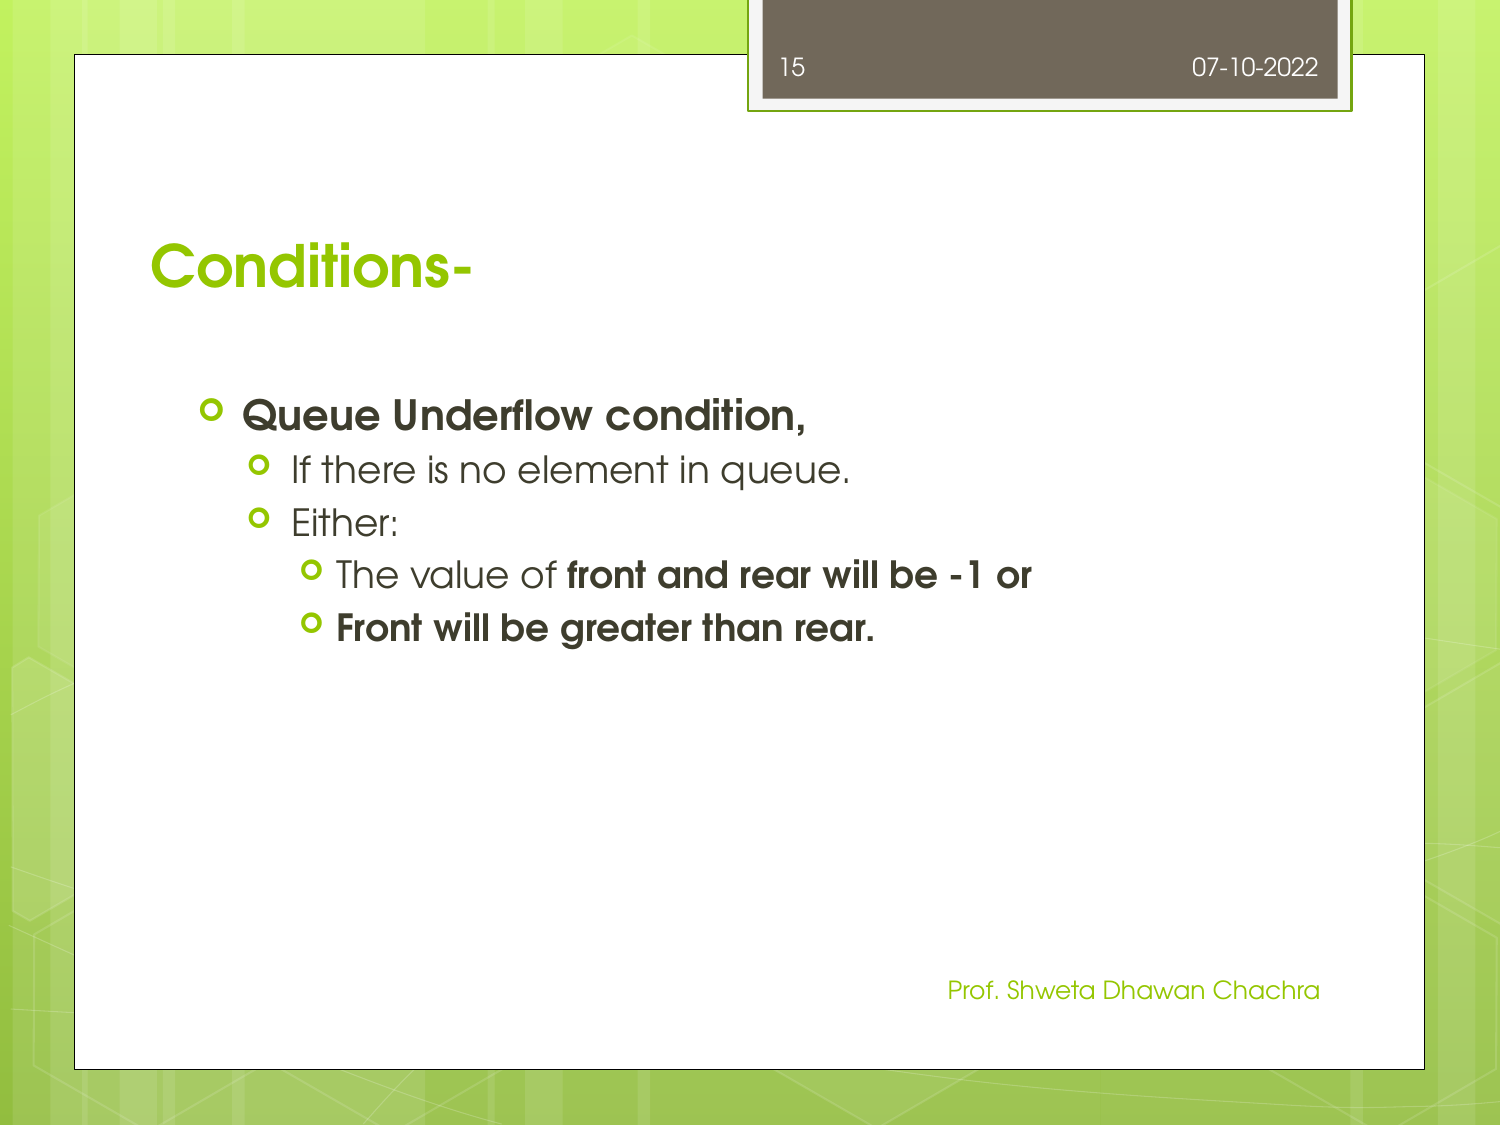

15
07-10-2022
# Conditions-
Queue Underflow condition,
If there is no element in queue.
Either:
The value of front and rear will be -1 or
Front will be greater than rear.

Prof. Shweta Dhawan Chachra